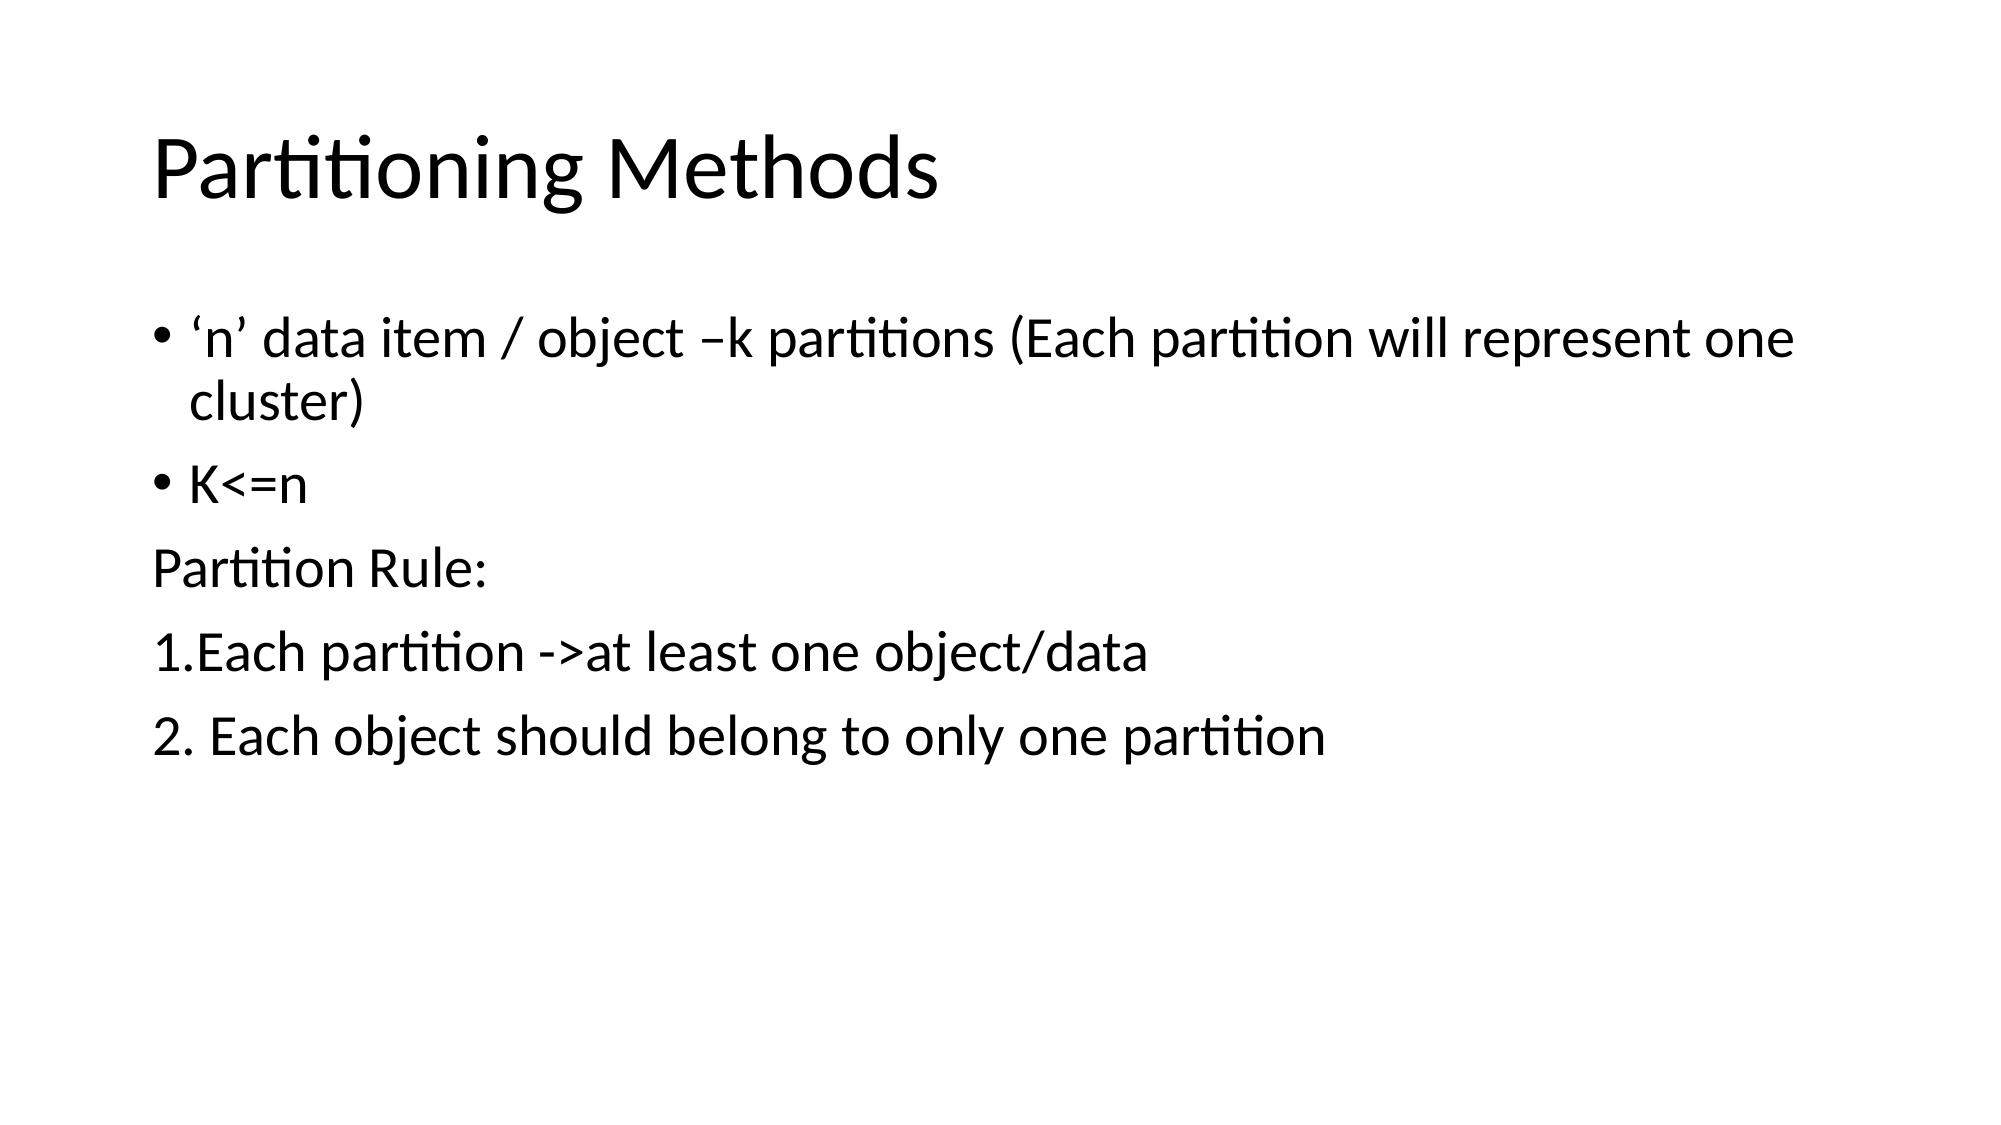

# Partitioning Methods
‘n’ data item / object –k partitions (Each partition will represent one cluster)
K<=n
Partition Rule:
1.Each partition ->at least one object/data
2. Each object should belong to only one partition